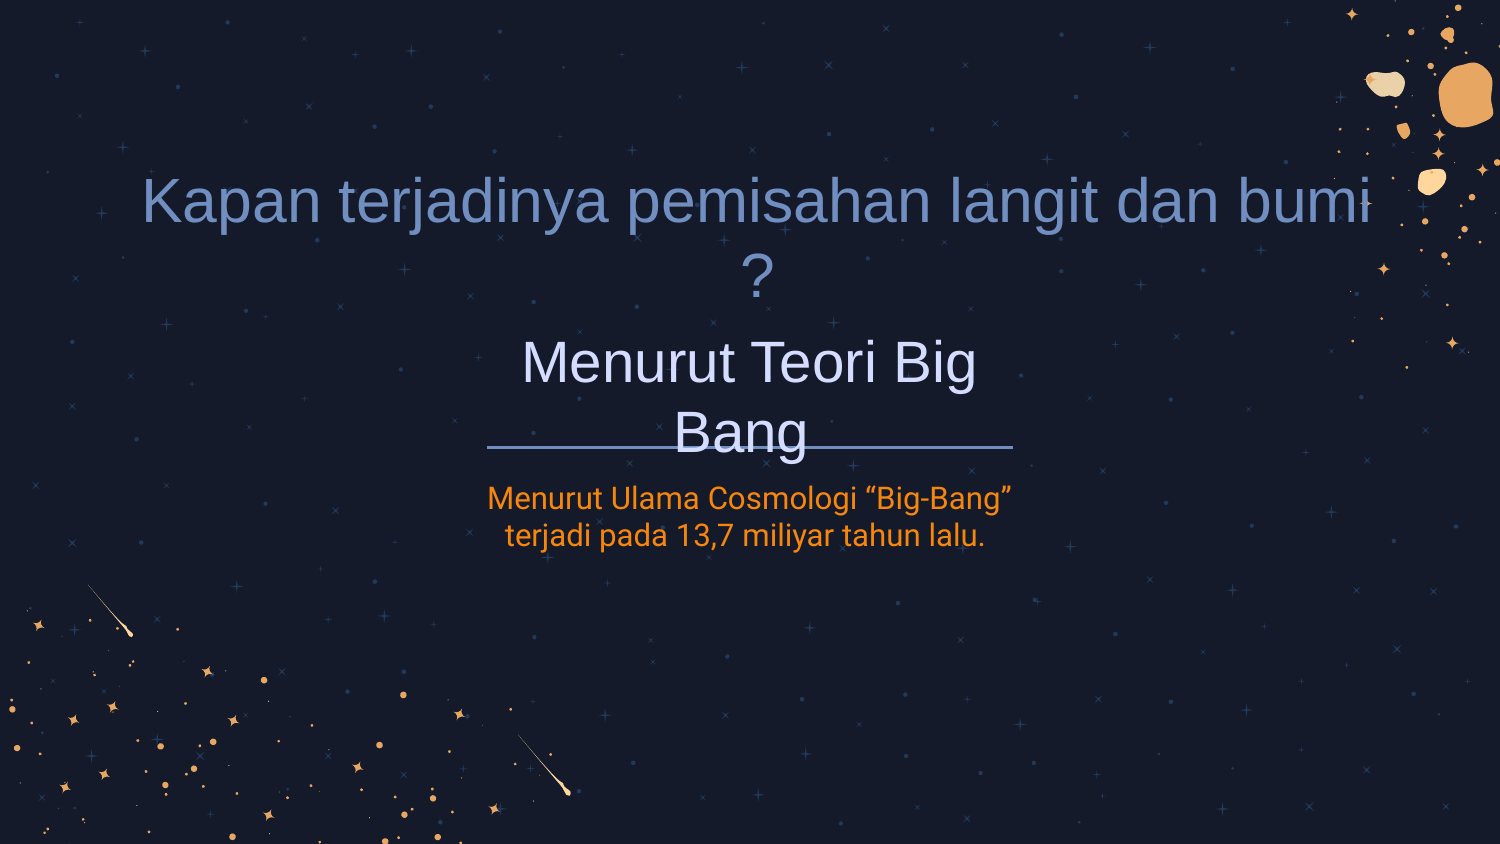

# Kapan terjadinya pemisahan langit dan bumi ?
Menurut Teori Big Bang
Menurut Ulama Cosmologi “Big-Bang” terjadi pada 13,7 miliyar tahun lalu.